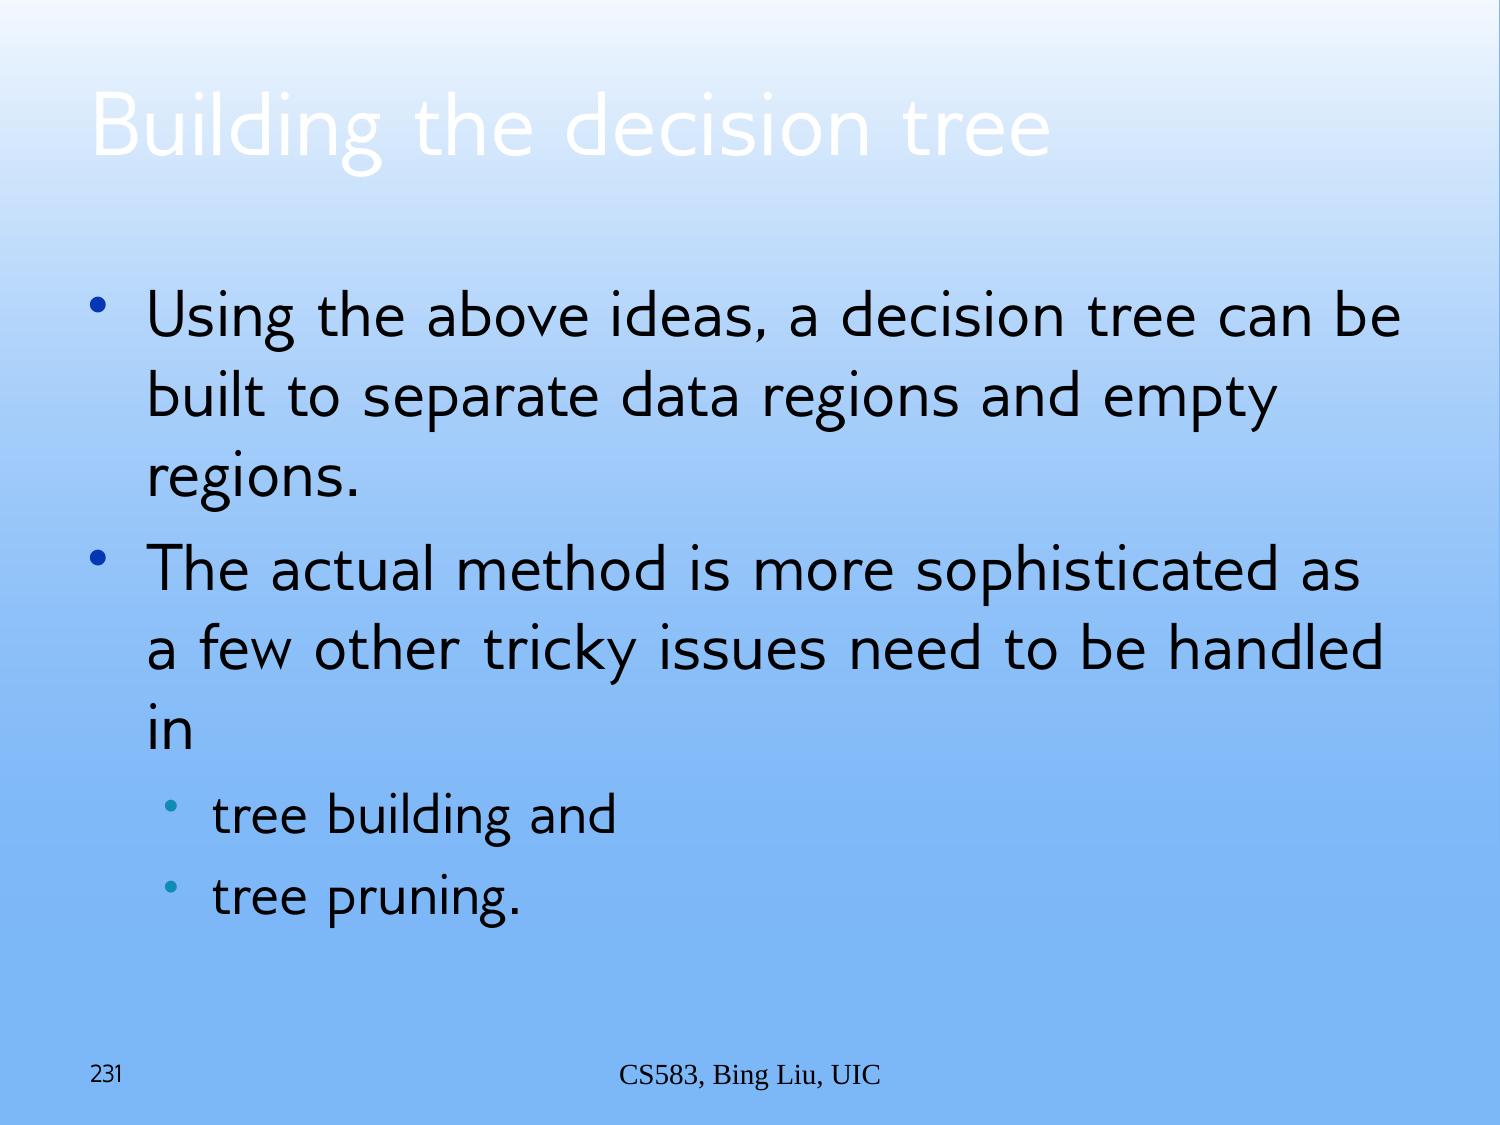

# Building the decision tree
Using the above ideas, a decision tree can be built to separate data regions and empty regions.
The actual method is more sophisticated as a few other tricky issues need to be handled in
tree building and
tree pruning.

231
CS583, Bing Liu, UIC